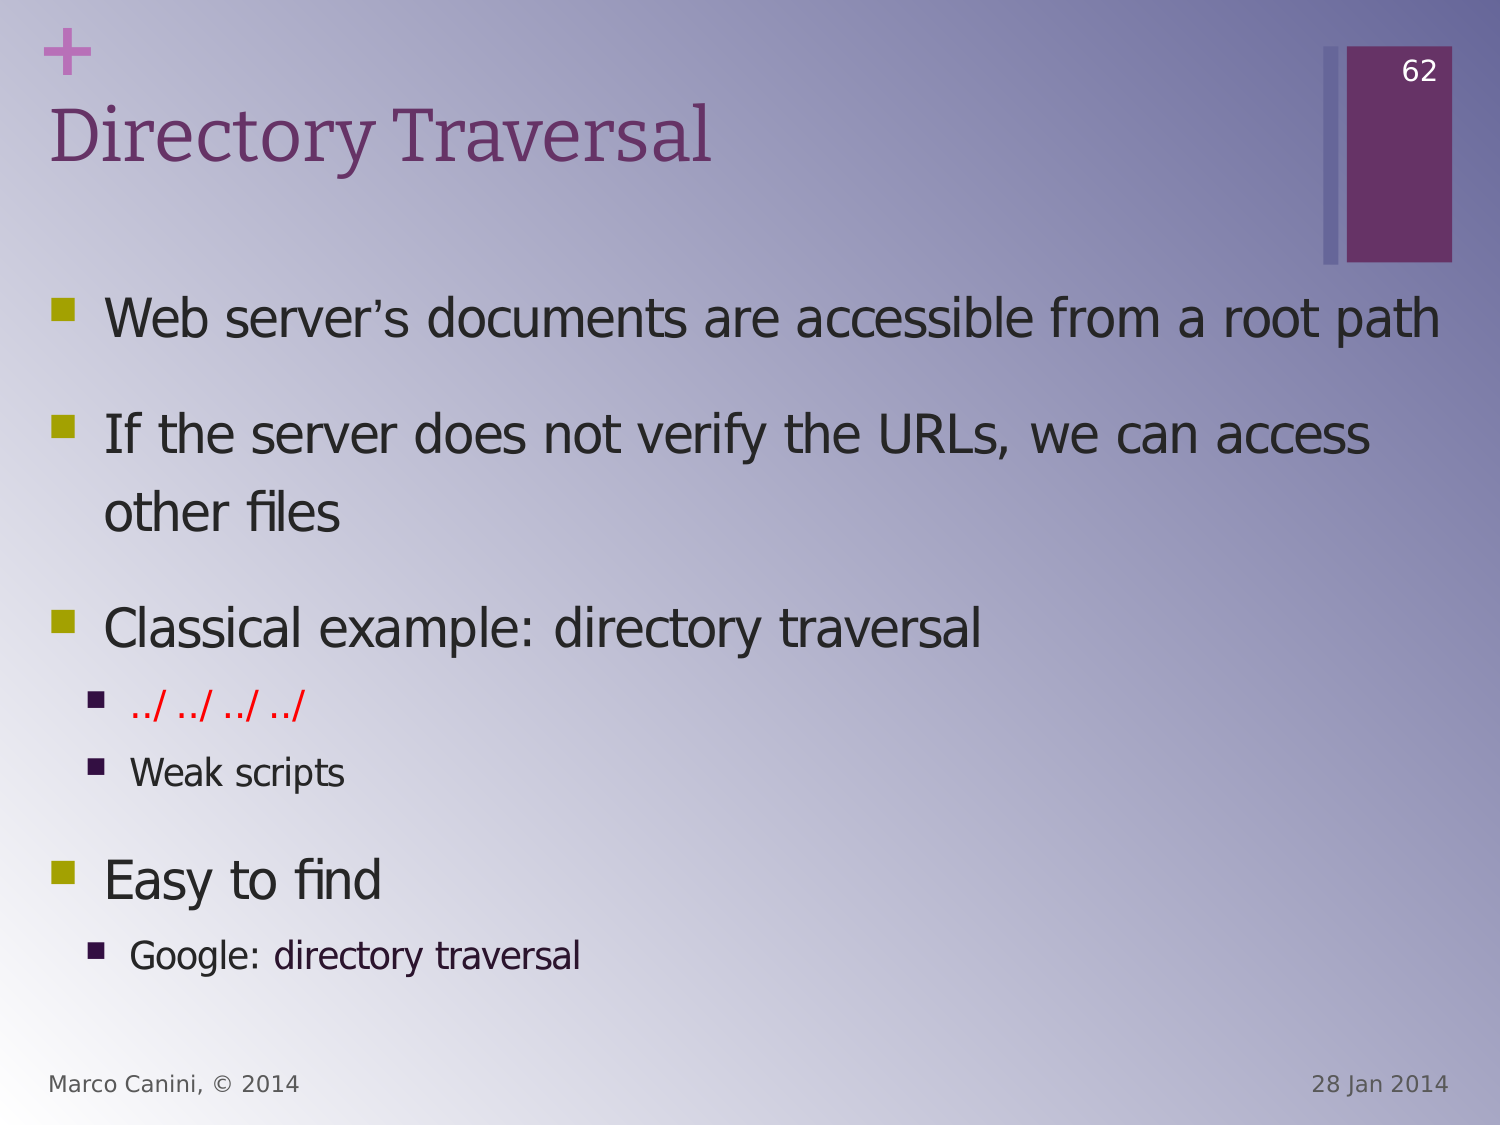

62
# Directory Traversal
Web server’s documents are accessible from a root path
If the server does not verify the URLs, we can access other files
Classical example: directory traversal
../../../../
Weak scripts
Easy to find
Google: directory traversal
Marco Canini, © 2014
28 Jan 2014